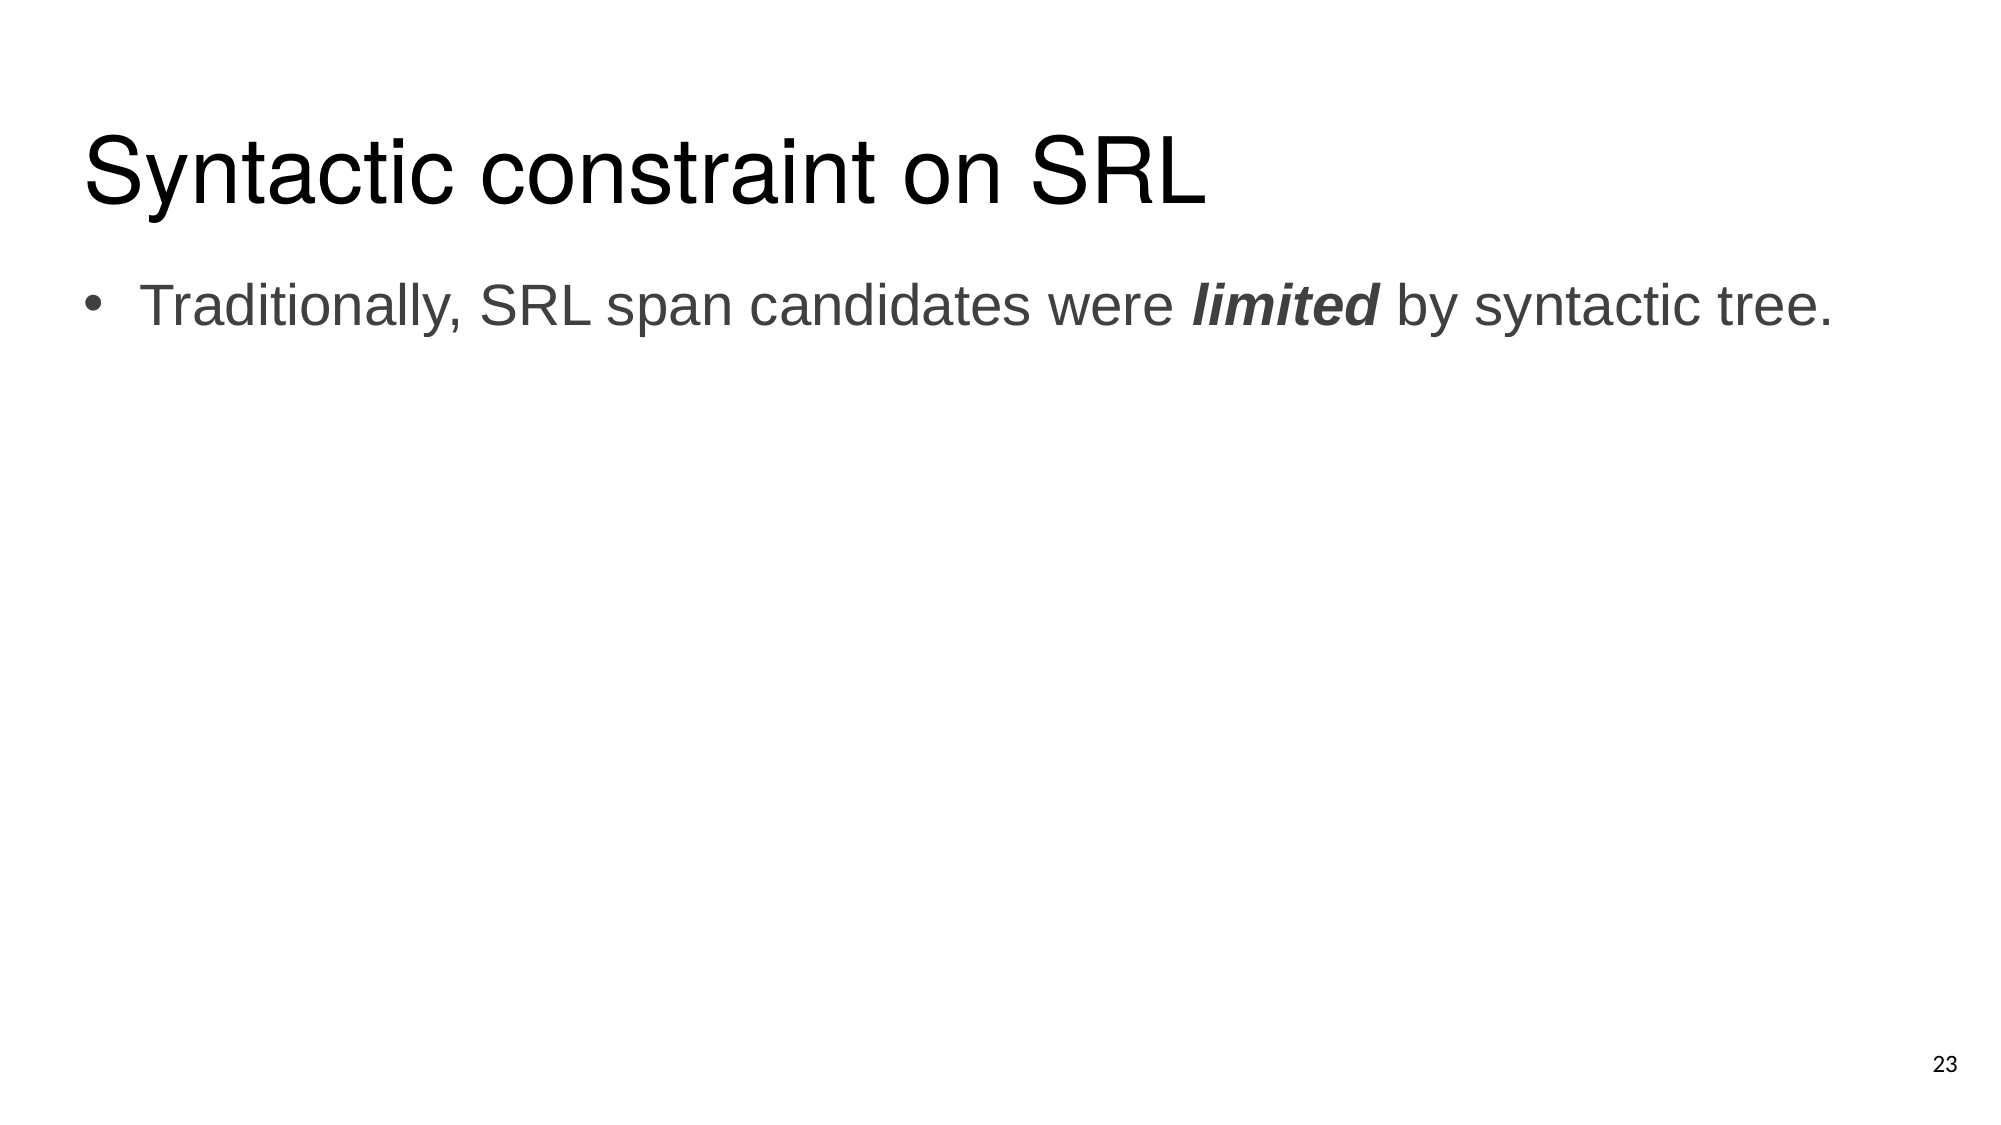

# Syntactic constraint on SRL
Traditionally, SRL span candidates were limited by syntactic tree.

23